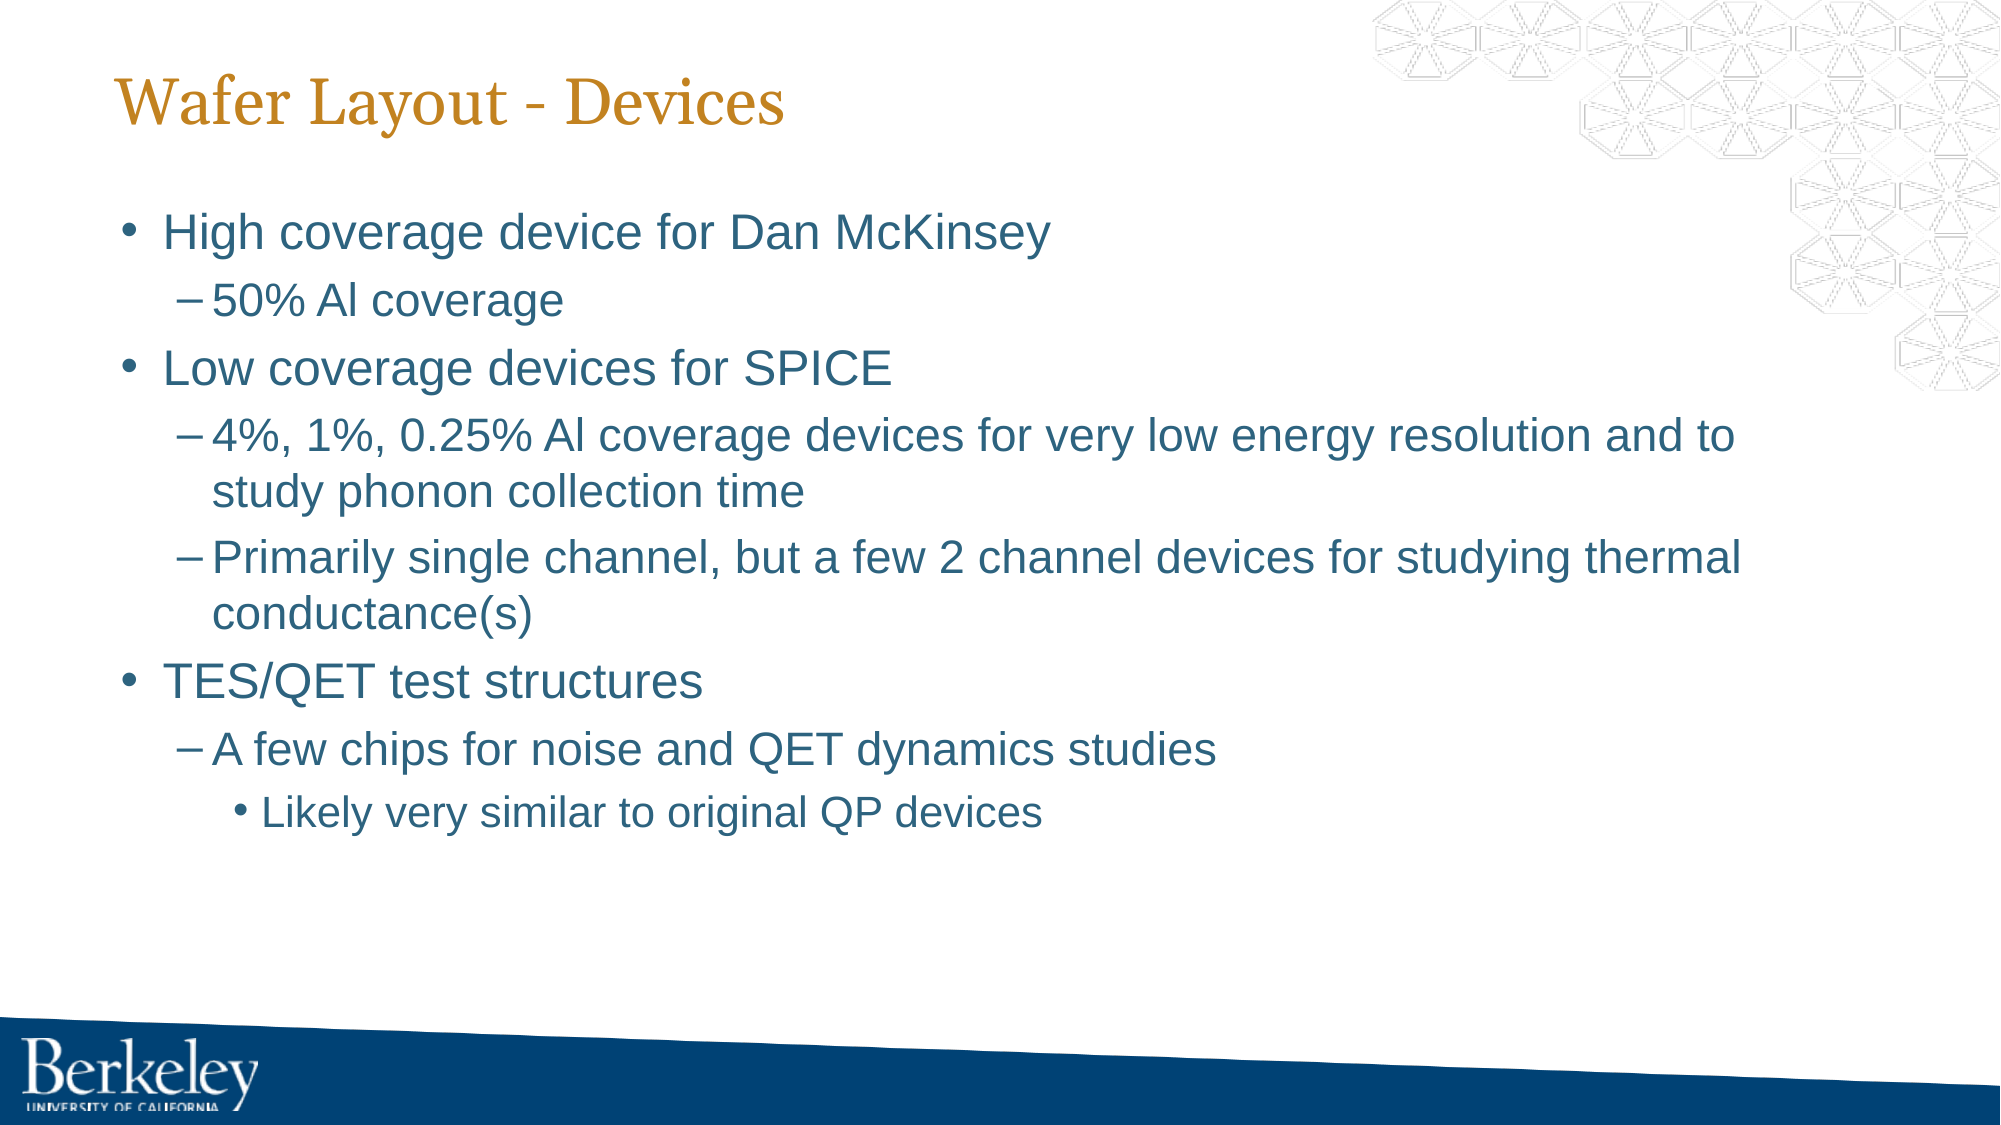

# Wafer Layout - Devices
High coverage device for Dan McKinsey
50% Al coverage
Low coverage devices for SPICE
4%, 1%, 0.25% Al coverage devices for very low energy resolution and to study phonon collection time
Primarily single channel, but a few 2 channel devices for studying thermal conductance(s)
TES/QET test structures
A few chips for noise and QET dynamics studies
Likely very similar to original QP devices